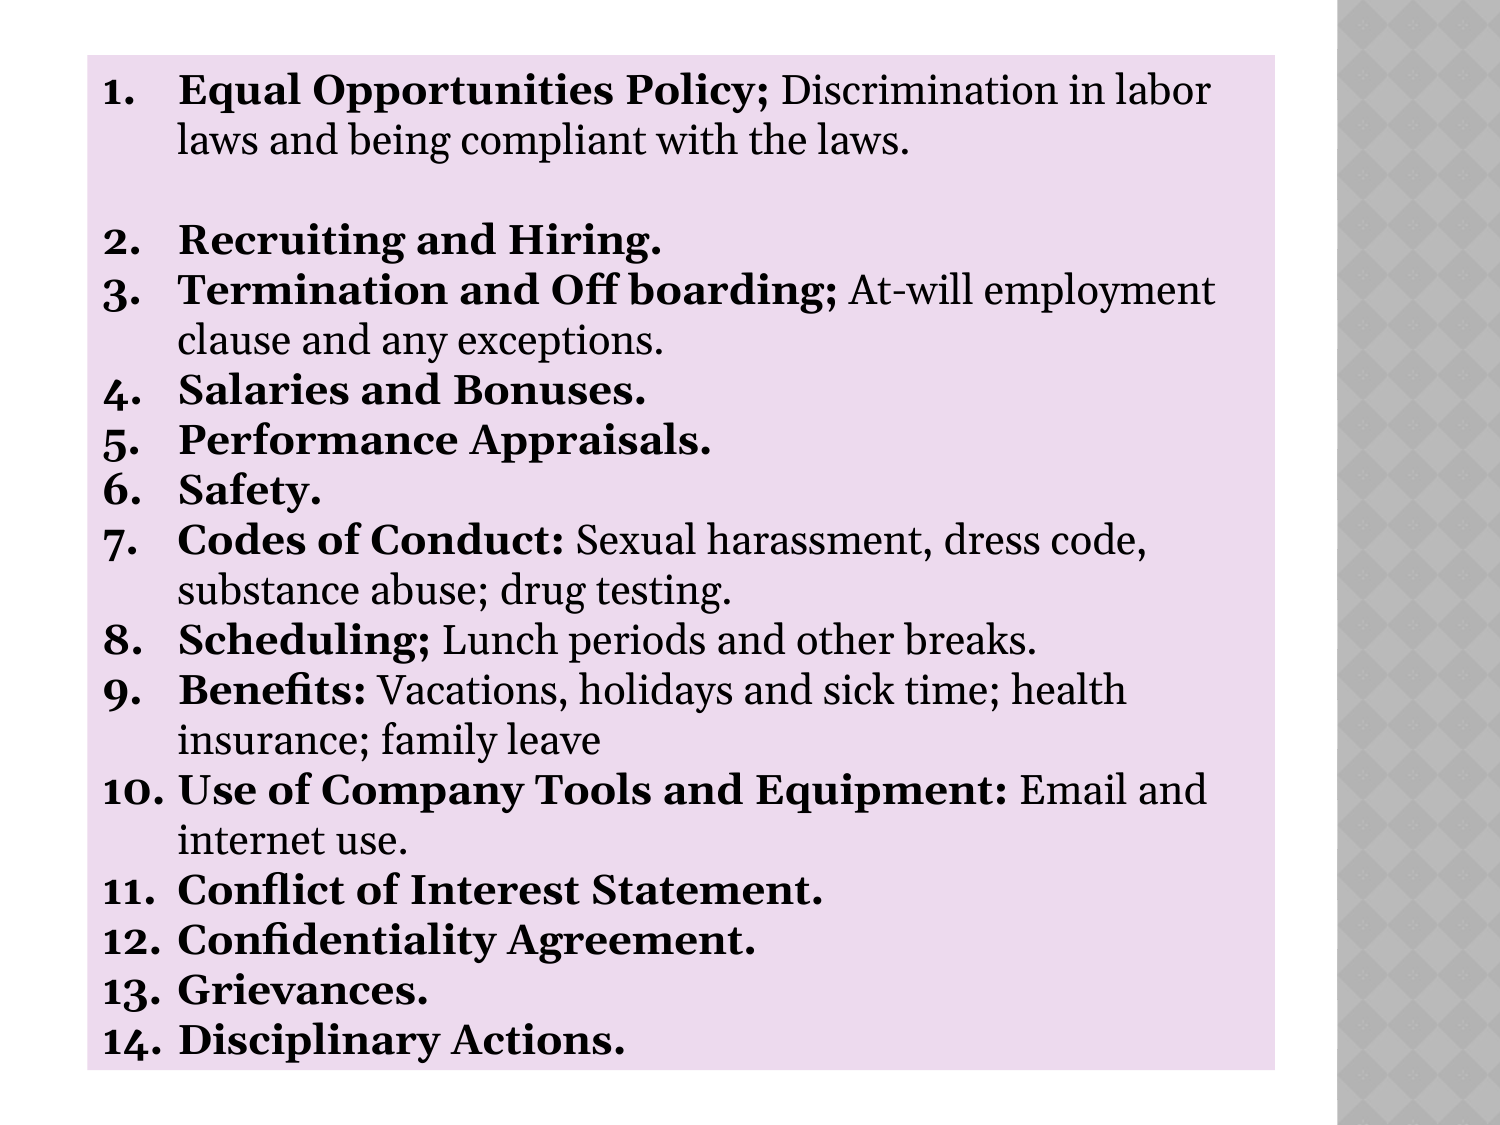

Equal Opportunities Policy; Discrimination in labor laws and being compliant with the laws.
Recruiting and Hiring.
Termination and Off boarding; At-will employment clause and any exceptions.
Salaries and Bonuses.
Performance Appraisals.
Safety.
Codes of Conduct: Sexual harassment, dress code, substance abuse; drug testing.
Scheduling; Lunch periods and other breaks.
Benefits: Vacations, holidays and sick time; health insurance; family leave
Use of Company Tools and Equipment: Email and internet use.
Conflict of Interest Statement.
Confidentiality Agreement.
Grievances.
Disciplinary Actions.